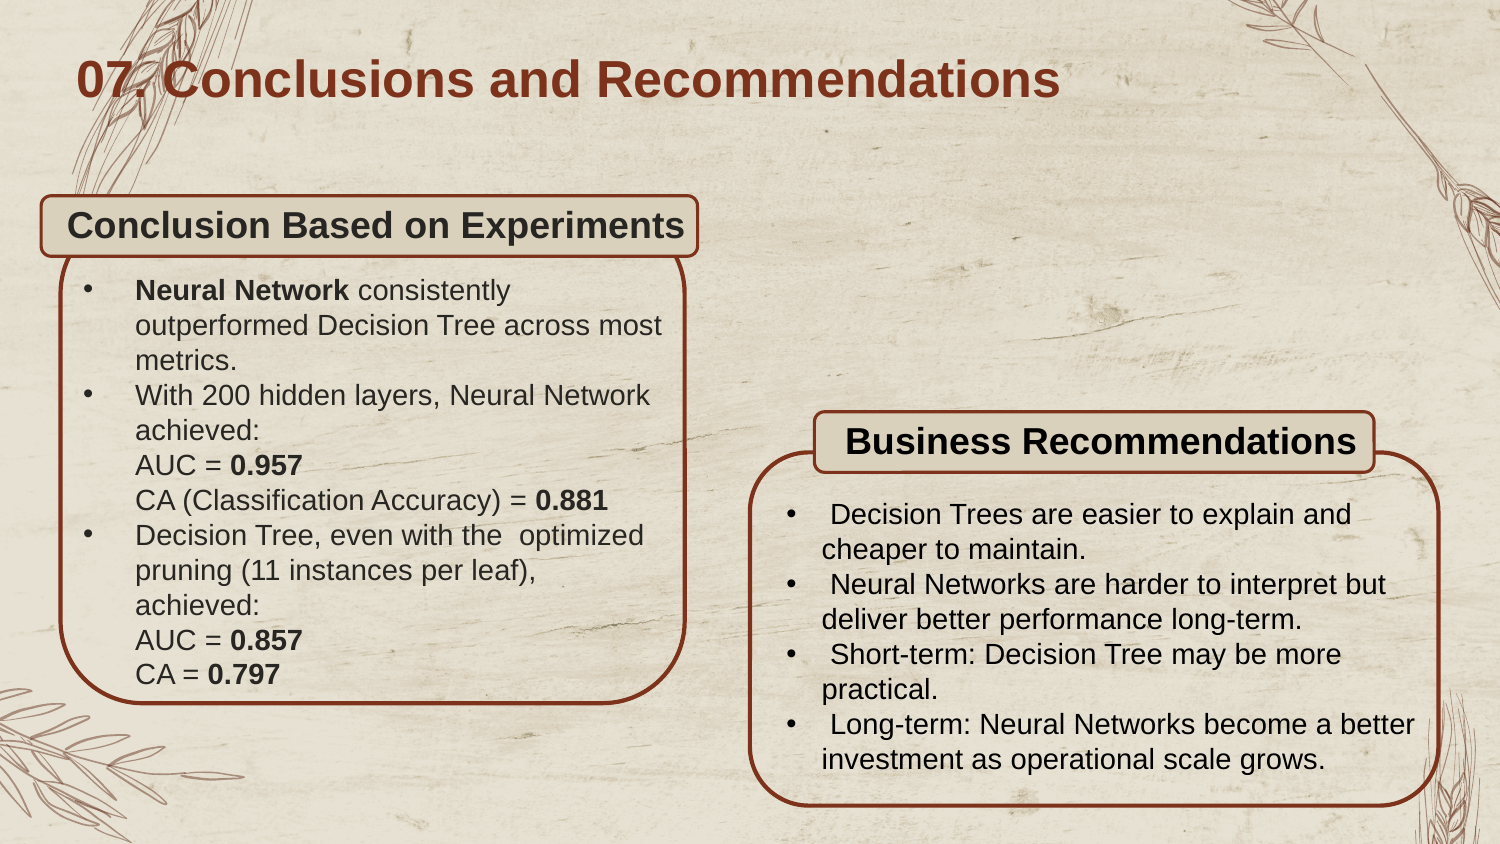

07. Conclusions and Recommendations
Conclusion Based on Experiments

Neural Network consistently outperformed Decision Tree across most metrics.
With 200 hidden layers, Neural Network achieved:
AUC = 0.957
CA (Classification Accuracy) = 0.881
Decision Tree, even with the  optimized pruning (11 instances per leaf), achieved:
AUC = 0.857
CA = 0.797

Business Recommendations

 Decision Trees are easier to explain and cheaper to maintain.
 Neural Networks are harder to interpret but deliver better performance long-term.
 Short-term: Decision Tree may be more practical.
 Long-term: Neural Networks become a better investment as operational scale grows.